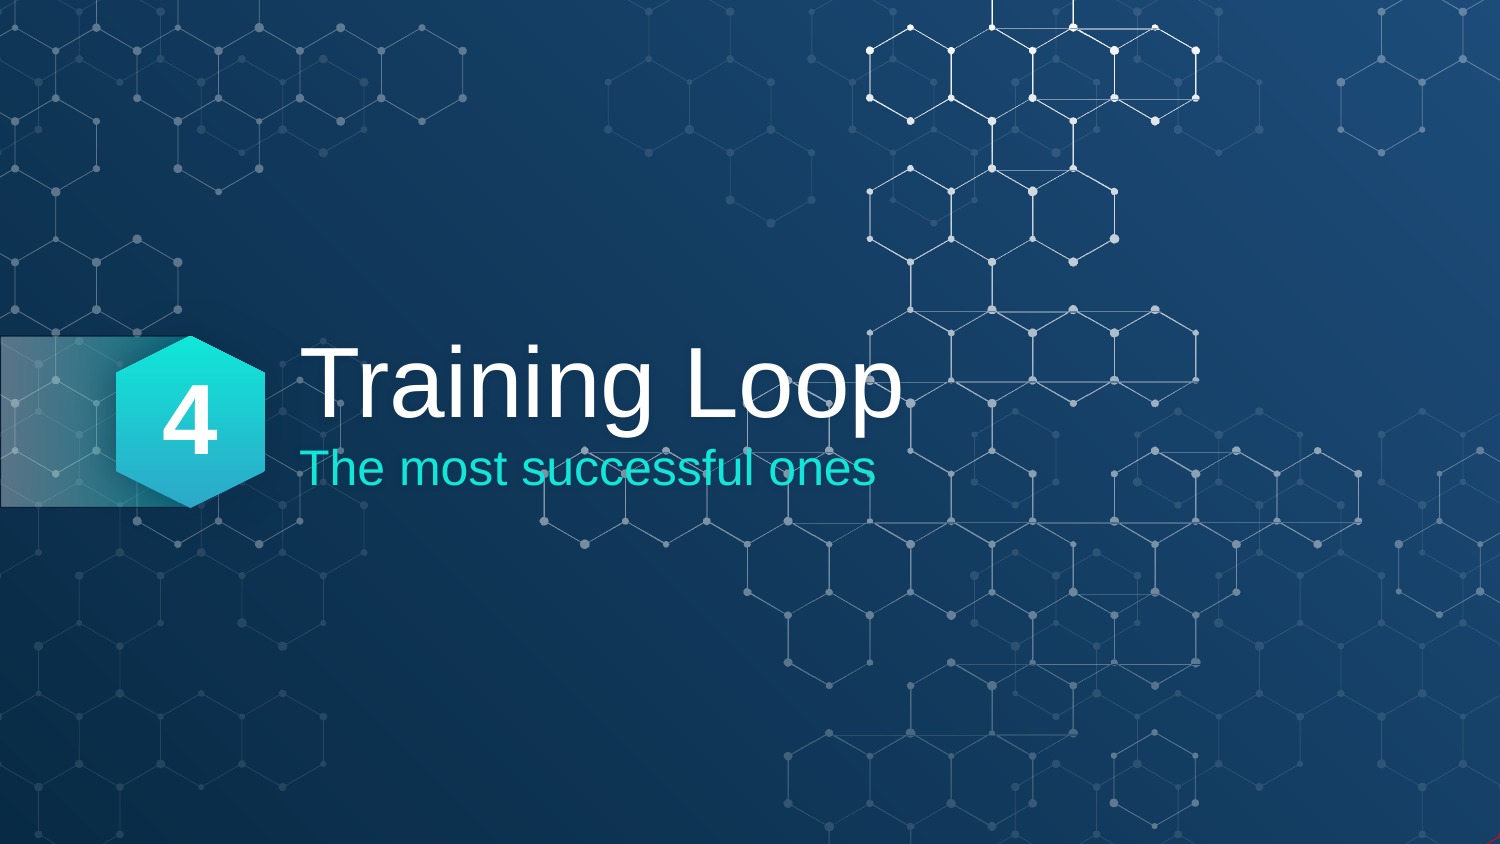

4
# Training Loop
The most successful ones